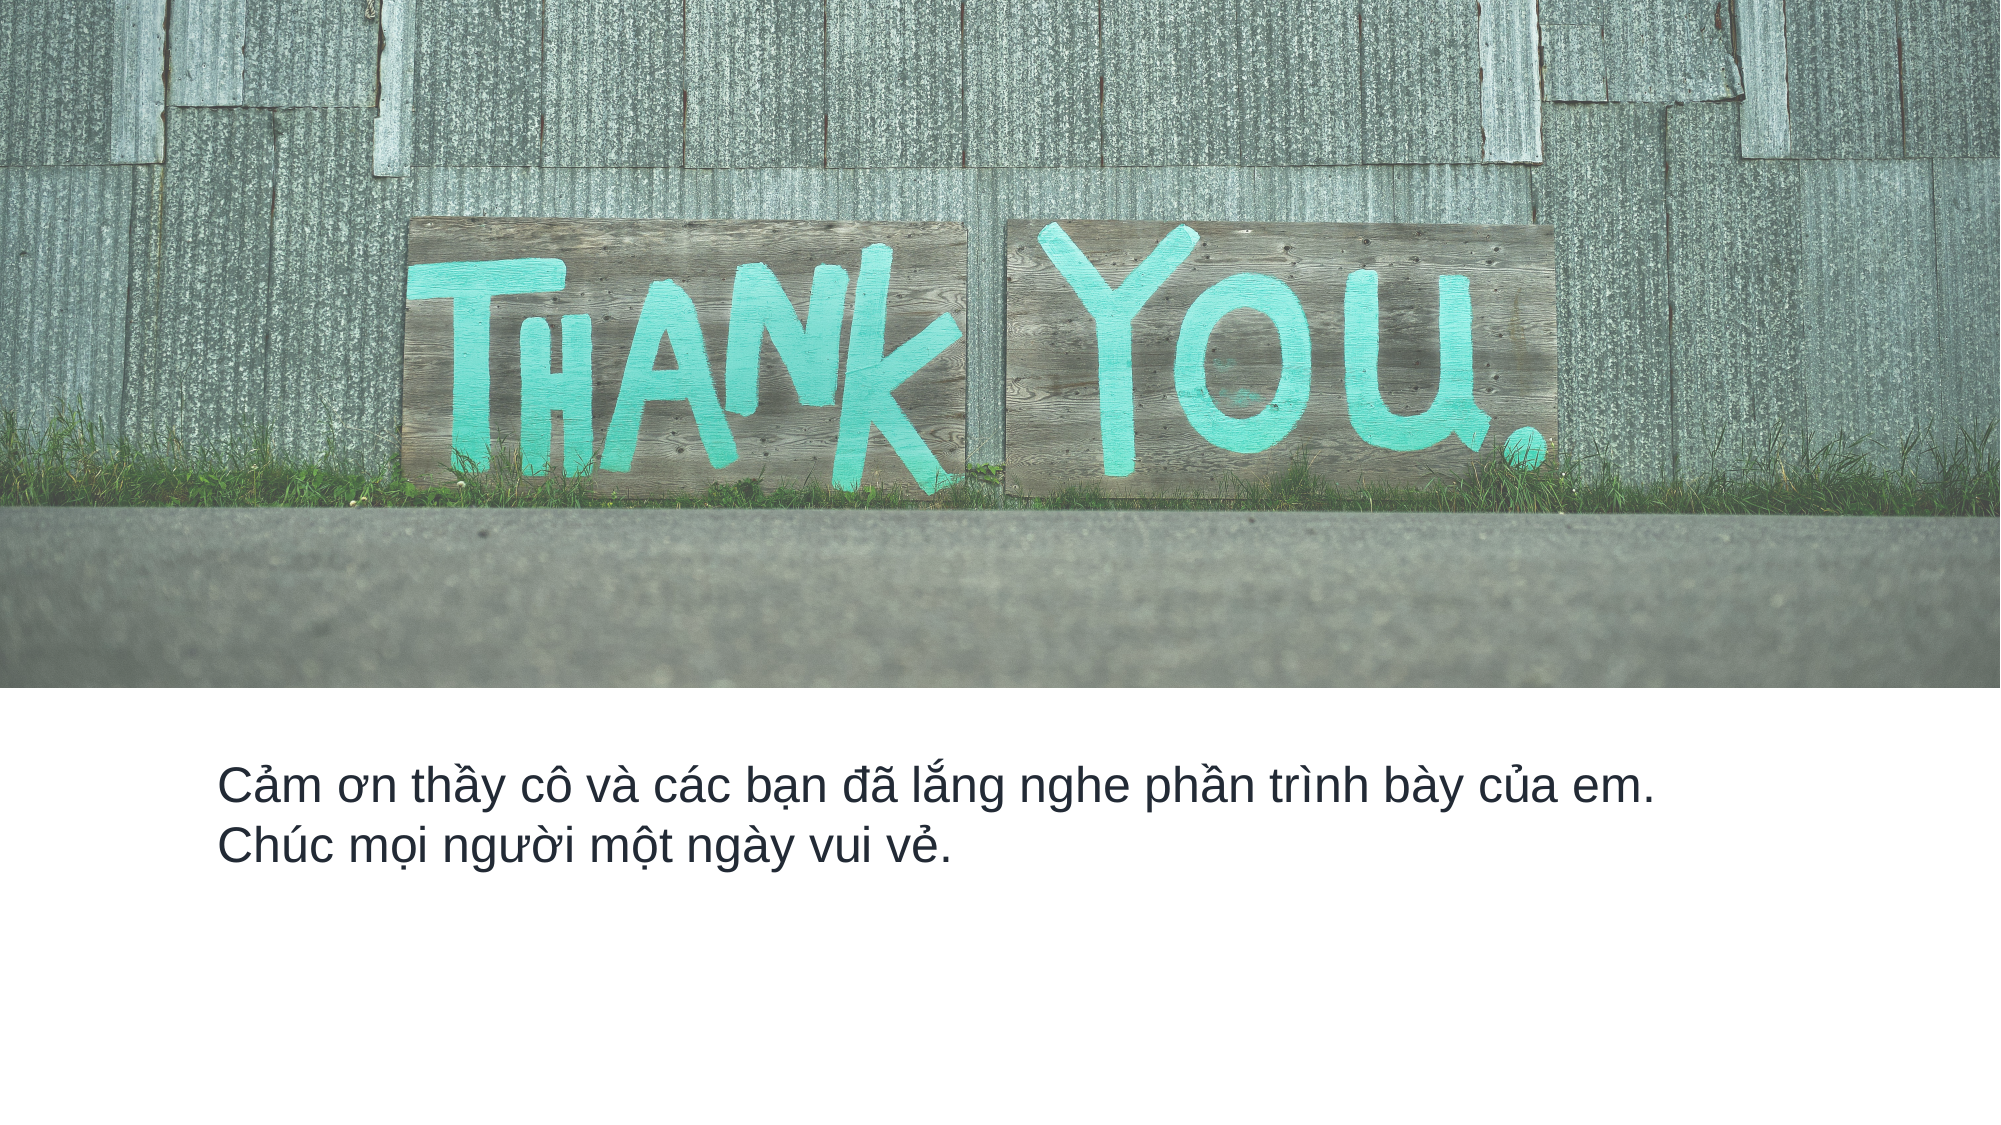

Cảm ơn thầy cô và các bạn đã lắng nghe phần trình bày của em.
Chúc mọi người một ngày vui vẻ.